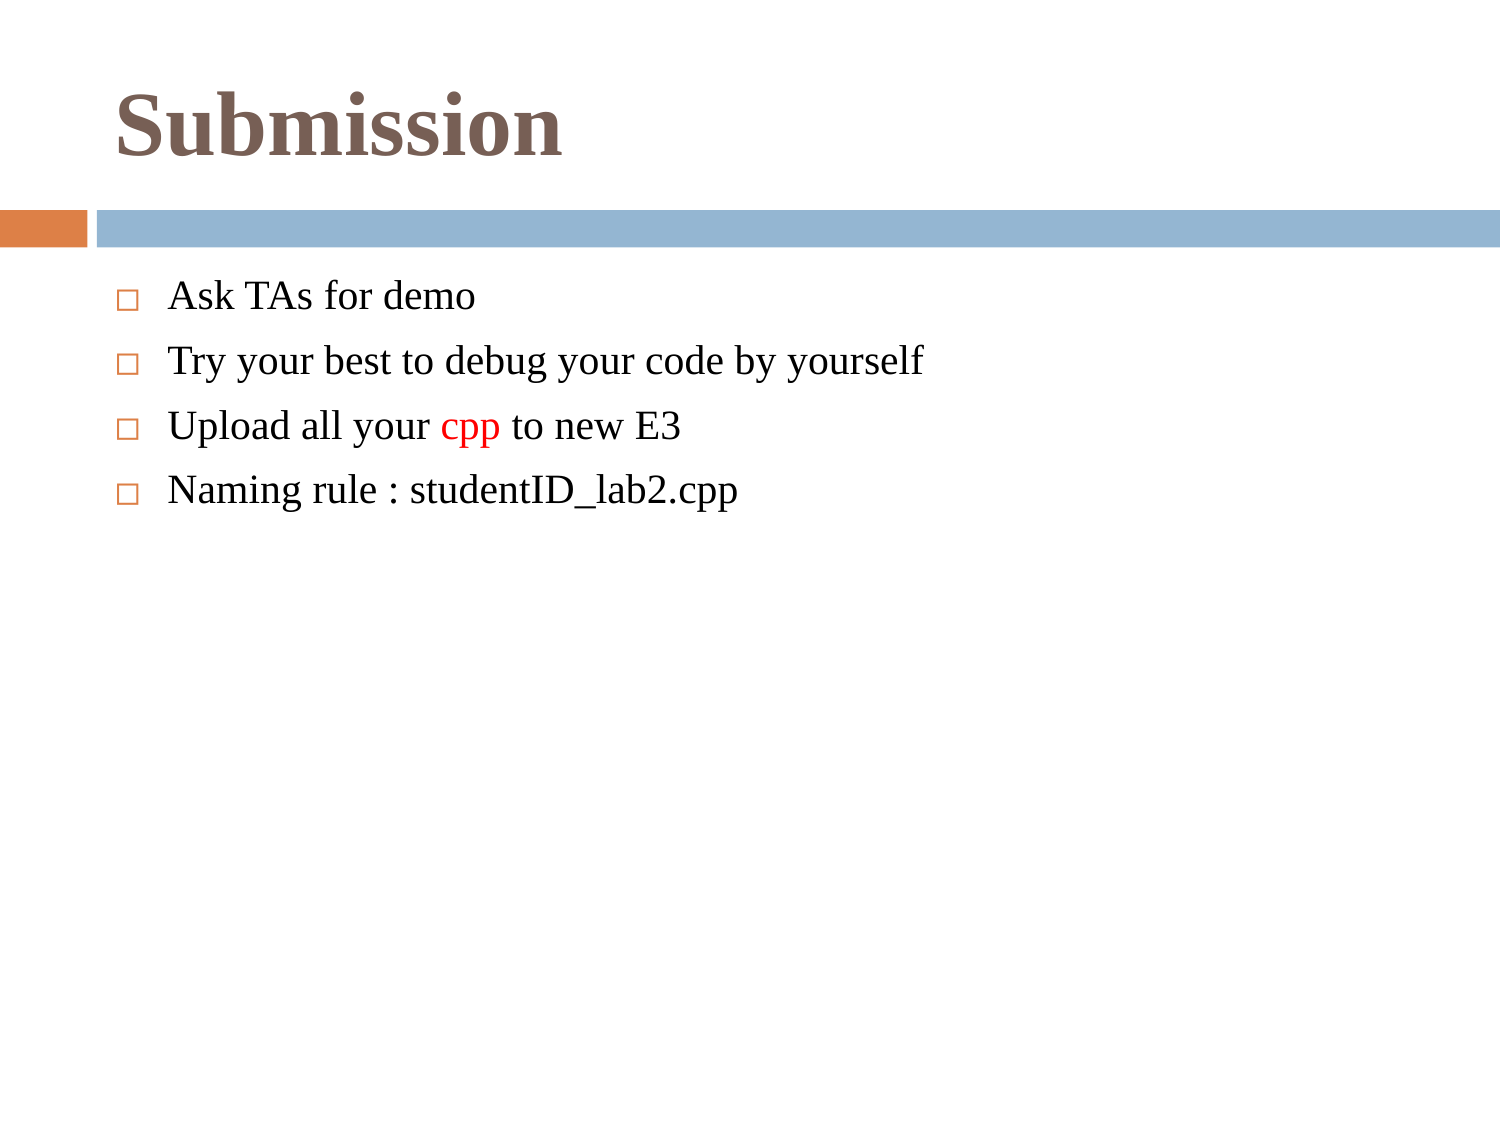

# Submission
Ask TAs for demo
Try your best to debug your code by yourself
Upload all your cpp to new E3
Naming rule : studentID_lab2.cpp